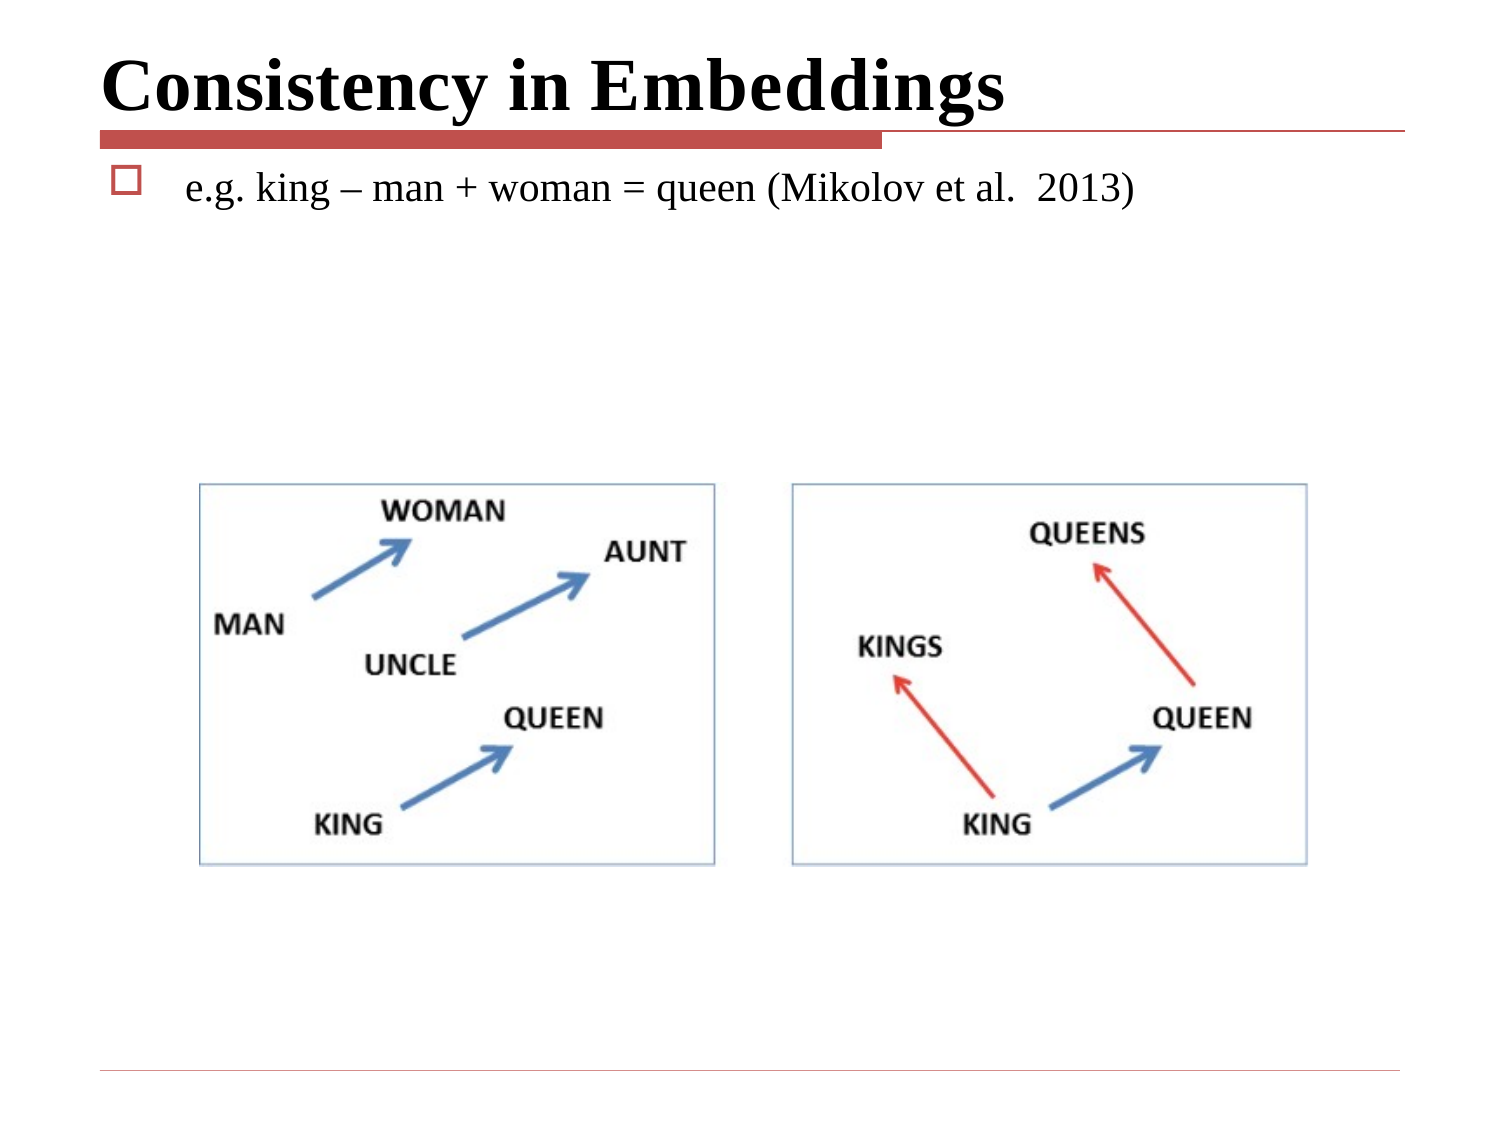

# Consistency in Embeddings
e.g. king – man + woman = queen (Mikolov et al.  2013)